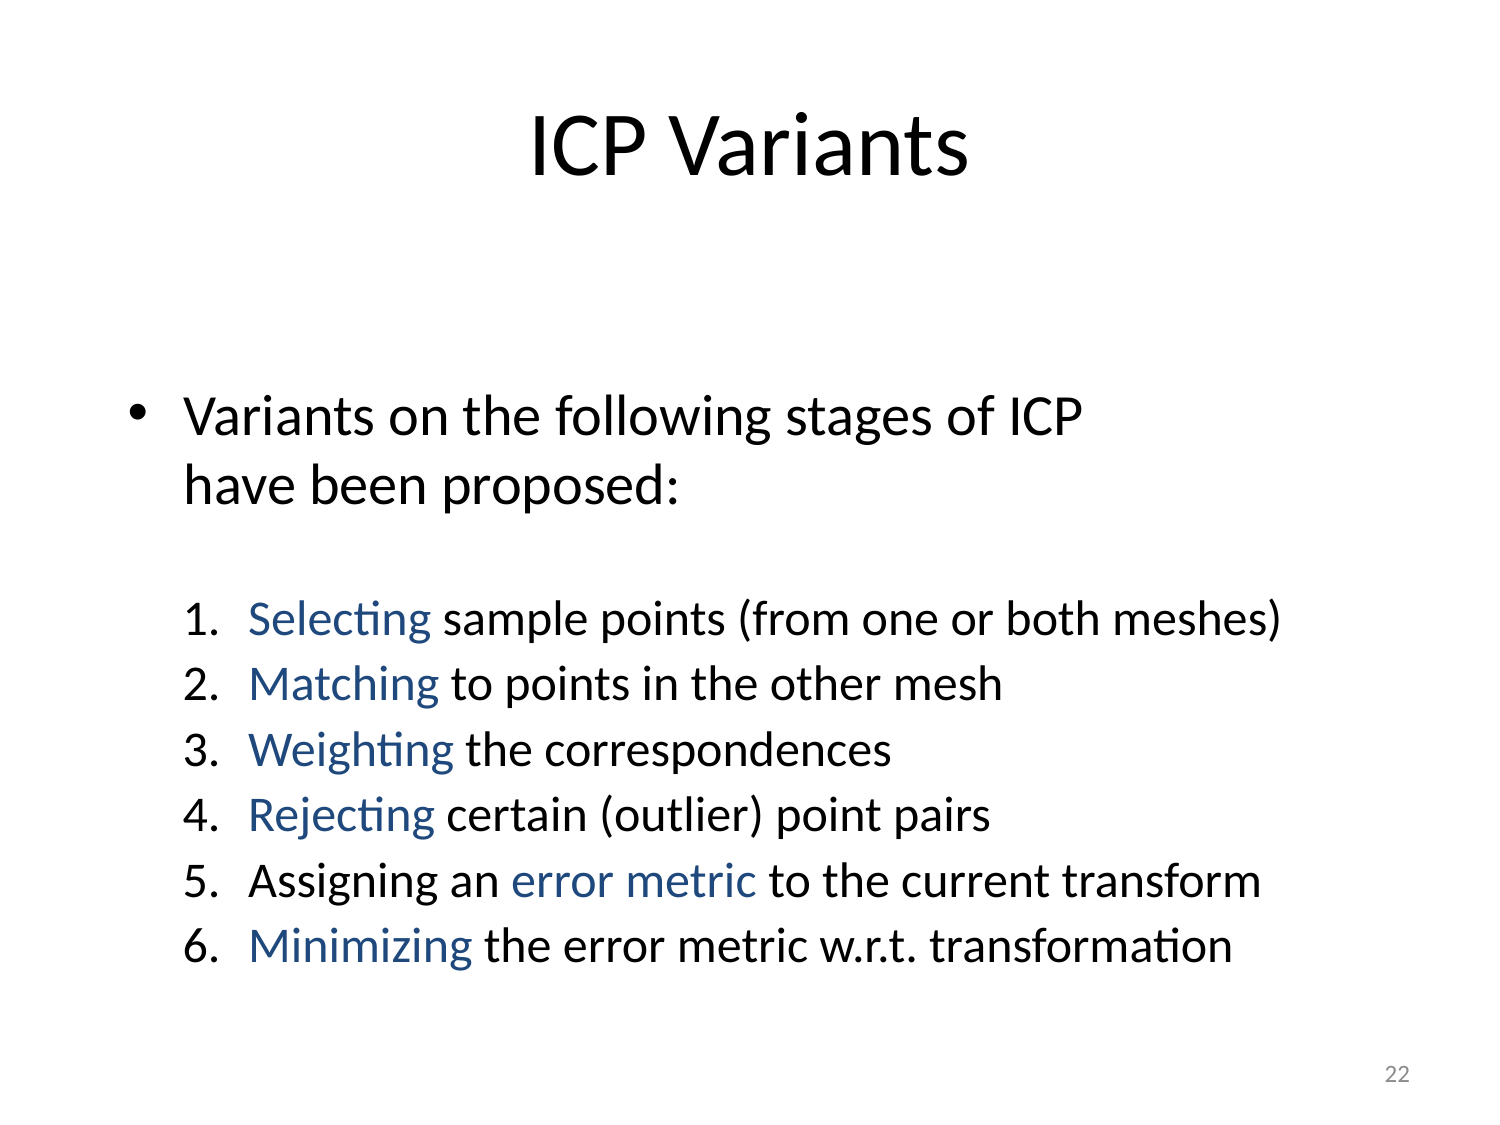

# ICP Variants

Variants on the following stages of ICP
have been proposed:
Selecting sample points (from one or both meshes)
Matching to points in the other mesh
Weighting the correspondences
Rejecting certain (outlier) point pairs
Assigning an error metric to the current transform
Minimizing the error metric w.r.t. transformation
22